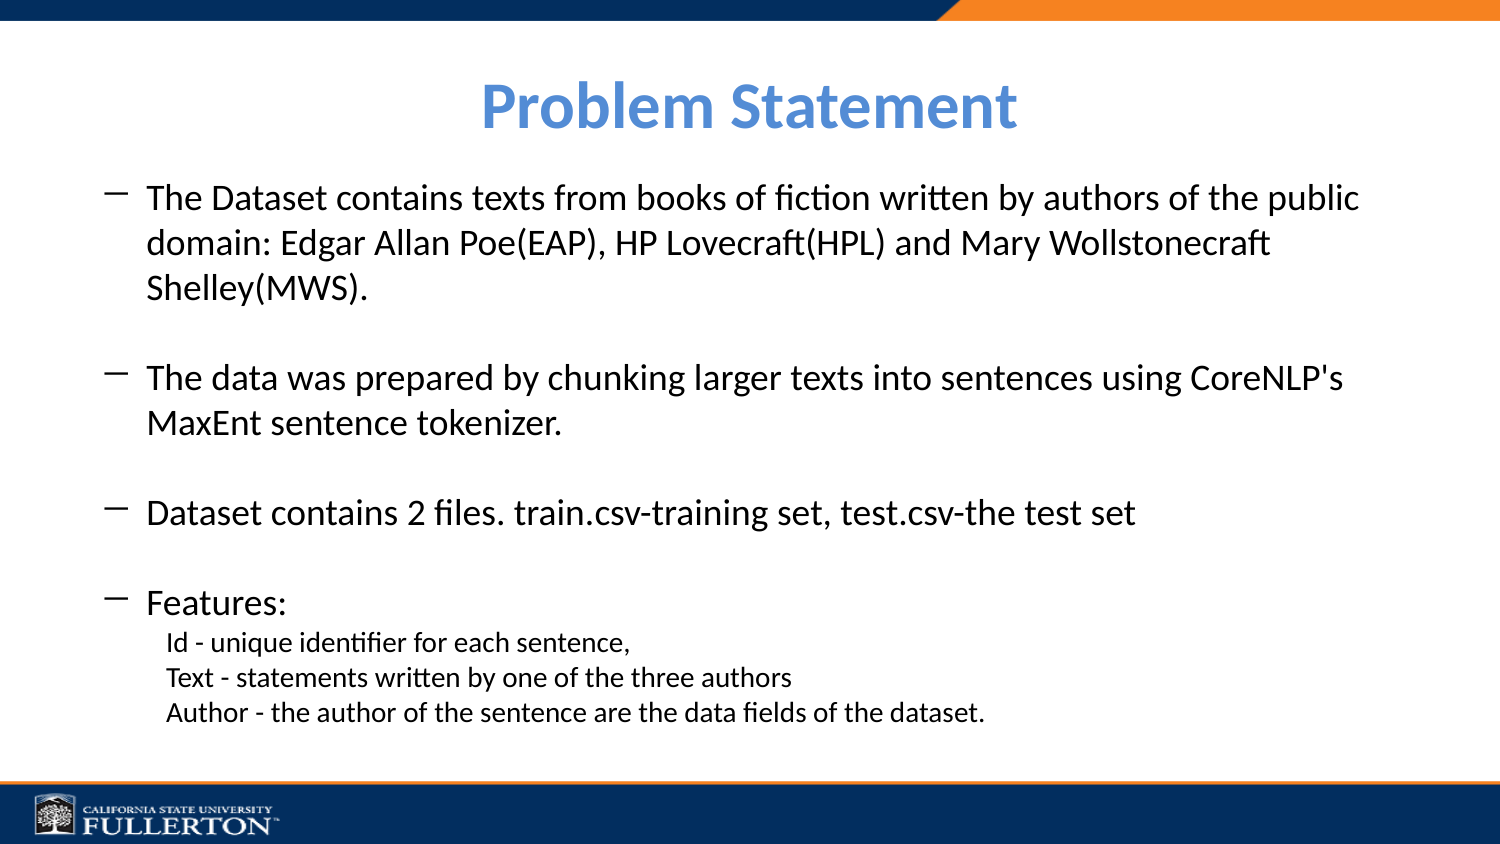

# Problem Statement
The Dataset contains texts from books of fiction written by authors of the public domain: Edgar Allan Poe(EAP), HP Lovecraft(HPL) and Mary Wollstonecraft Shelley(MWS).

The data was prepared by chunking larger texts into sentences using CoreNLP's MaxEnt sentence tokenizer.

Dataset contains 2 files. train.csv-training set, test.csv-the test set

Features:
Id - unique identifier for each sentence,
Text - statements written by one of the three authors
Author - the author of the sentence are the data fields of the dataset.